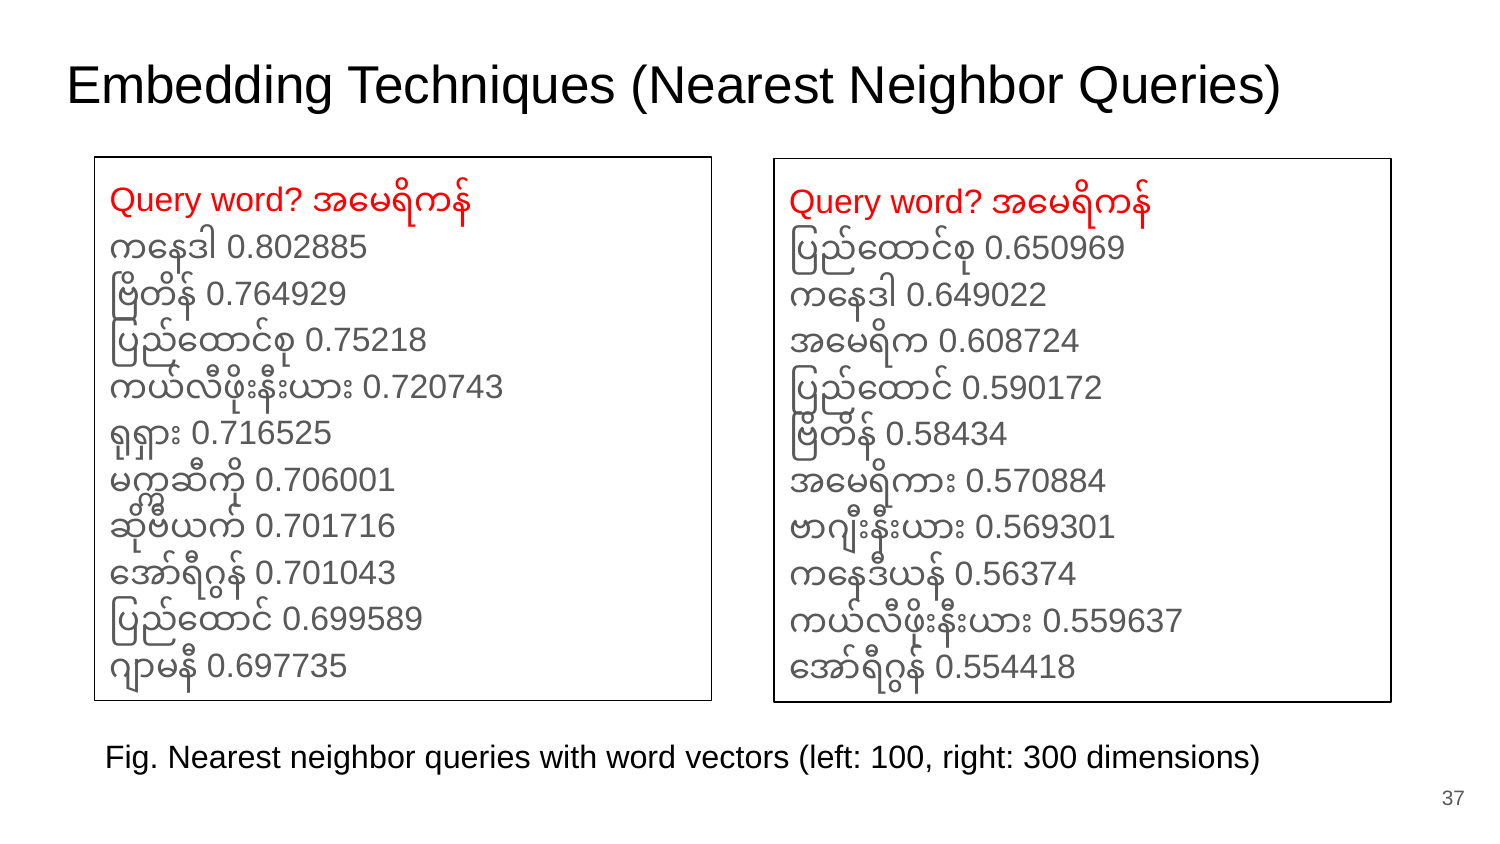

# Embedding Techniques (Nearest Neighbor Queries)
Query word? အမေရိကန်
ကနေဒါ 0.802885
ဗြိတိန် 0.764929
ပြည်ထောင်စု 0.75218
ကယ်လီဖိုးနီးယား 0.720743
ရုရှား 0.716525
မက္ကဆီကို 0.706001
ဆိုဗီယက် 0.701716
အော်ရီဂွန် 0.701043
ပြည်ထောင် 0.699589
ဂျာမနီ 0.697735
Query word? အမေရိကန်
ပြည်ထောင်စု 0.650969
ကနေဒါ 0.649022
အမေရိက 0.608724
ပြည်ထောင် 0.590172
ဗြိတိန် 0.58434
အမေရိကား 0.570884
ဗာဂျီးနီးယား 0.569301
ကနေဒီယန် 0.56374
ကယ်လီဖိုးနီးယား 0.559637
အော်ရီဂွန် 0.554418
Fig. Nearest neighbor queries with word vectors (left: 100, right: 300 dimensions)
37